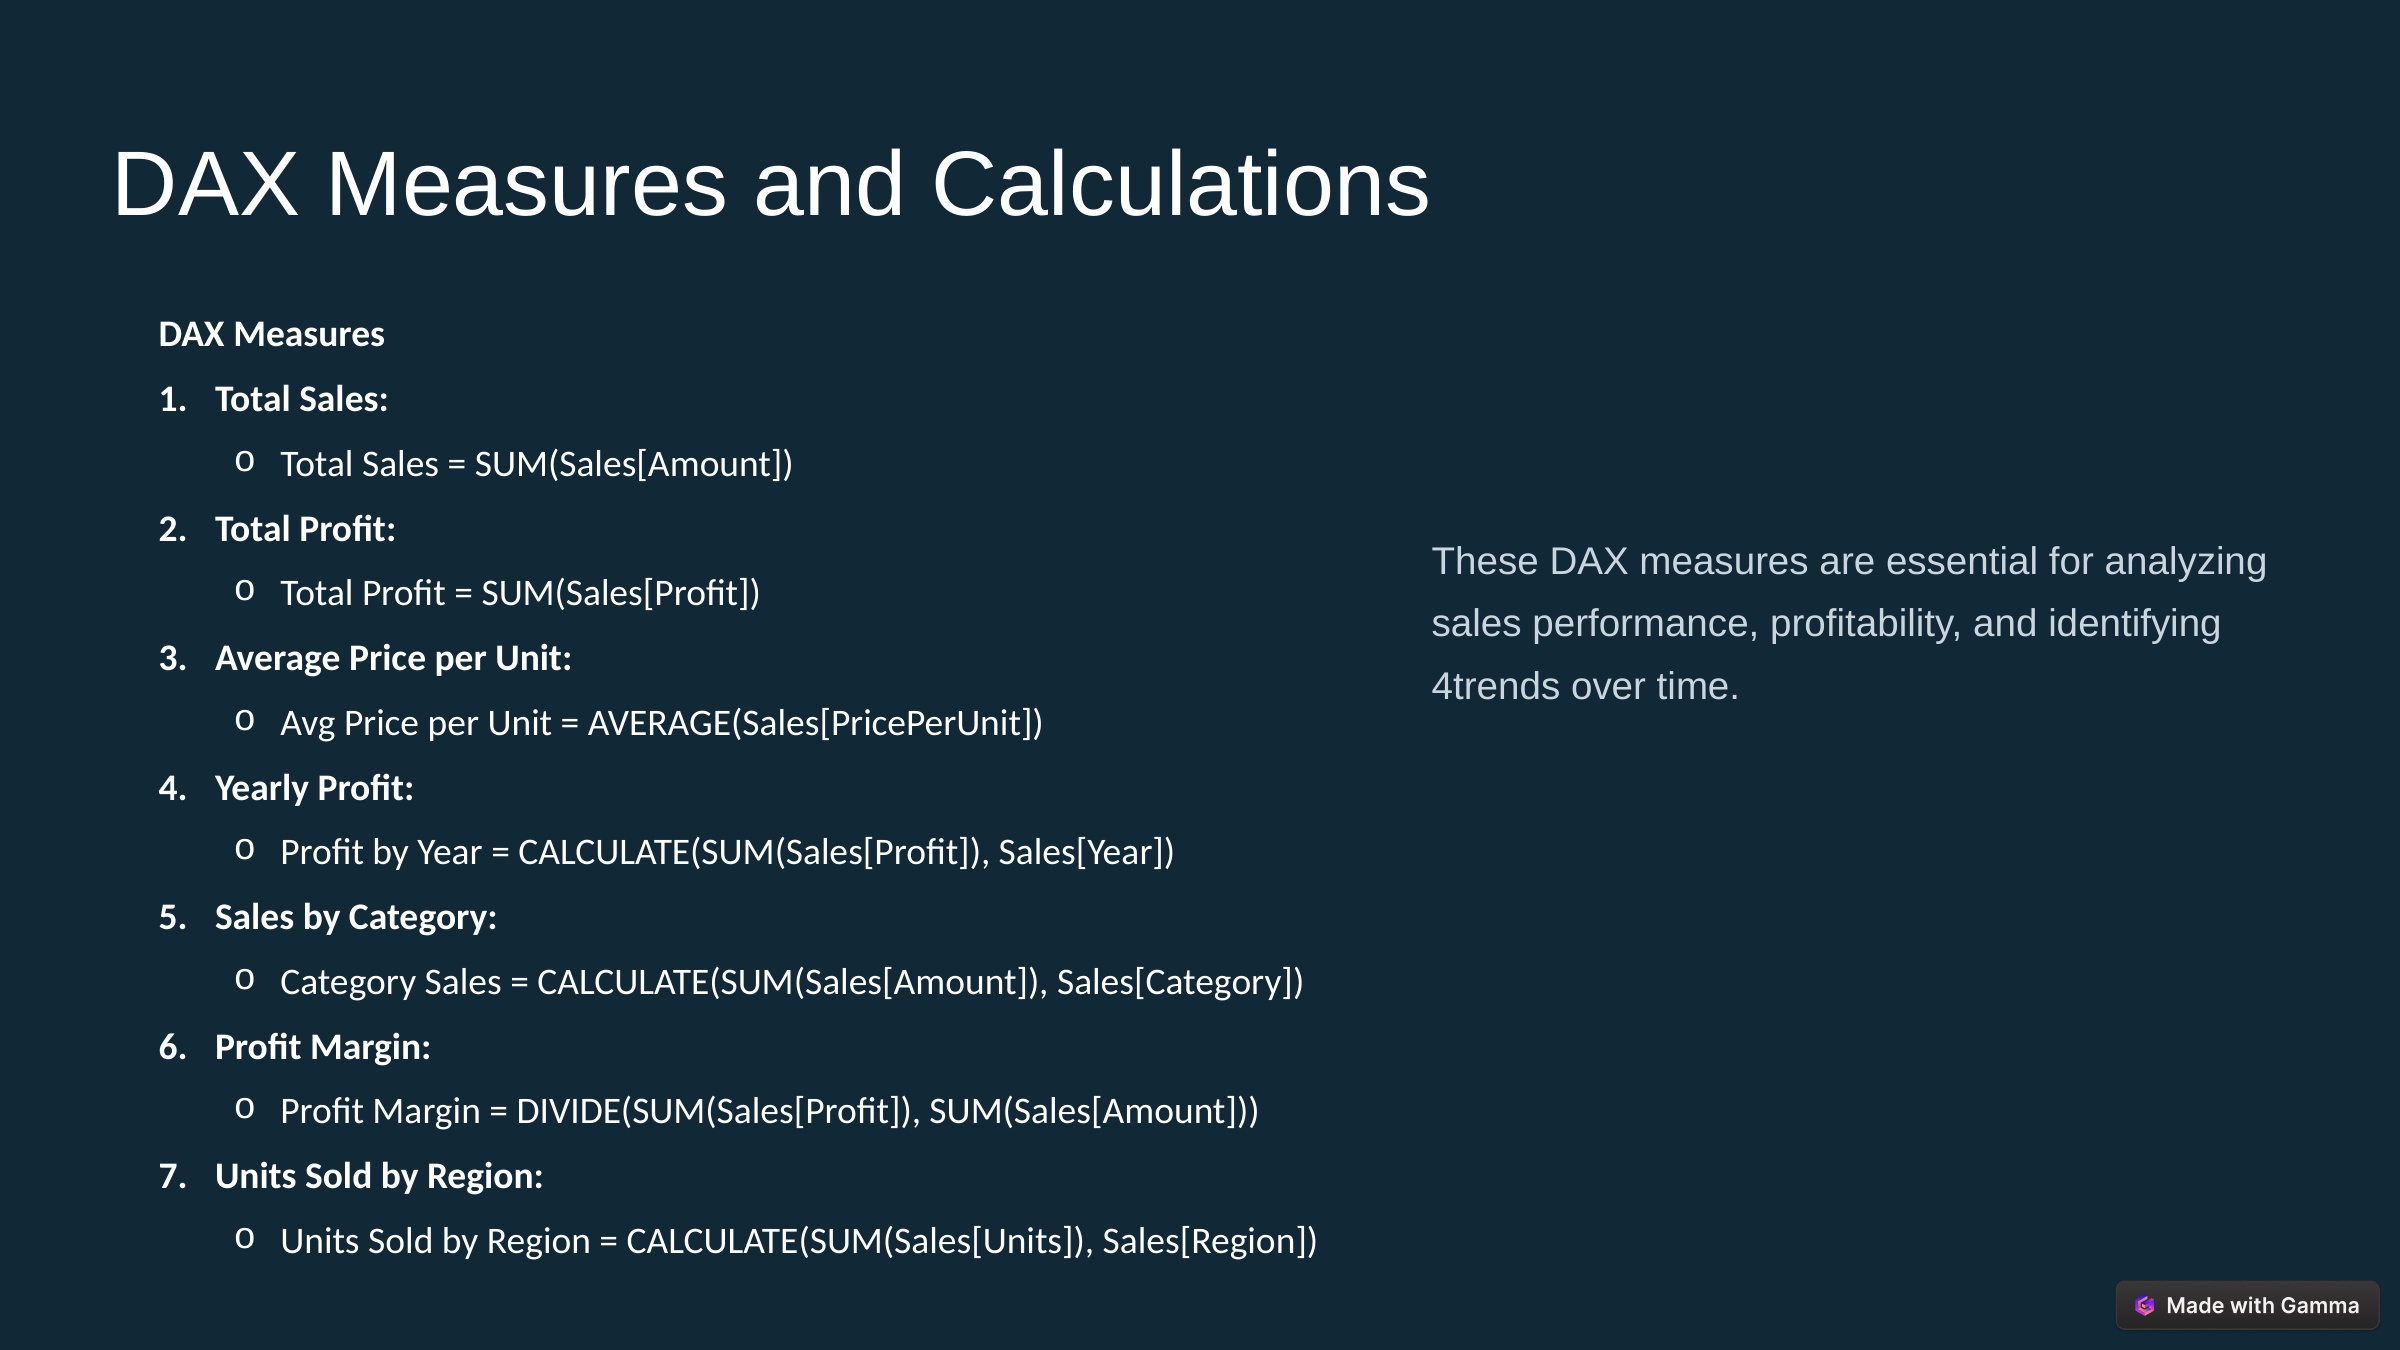

DAX Measures and Calculations
DAX Measures
Total Sales:
Total Sales = SUM(Sales[Amount])
Total Profit:
Total Profit = SUM(Sales[Profit])
Average Price per Unit:
Avg Price per Unit = AVERAGE(Sales[PricePerUnit])
Yearly Profit:
Profit by Year = CALCULATE(SUM(Sales[Profit]), Sales[Year])
Sales by Category:
Category Sales = CALCULATE(SUM(Sales[Amount]), Sales[Category])
Profit Margin:
Profit Margin = DIVIDE(SUM(Sales[Profit]), SUM(Sales[Amount]))
Units Sold by Region:
Units Sold by Region = CALCULATE(SUM(Sales[Units]), Sales[Region])

These DAX measures are essential for analyzing
sales performance, profitability, and identifying
4trends over time.